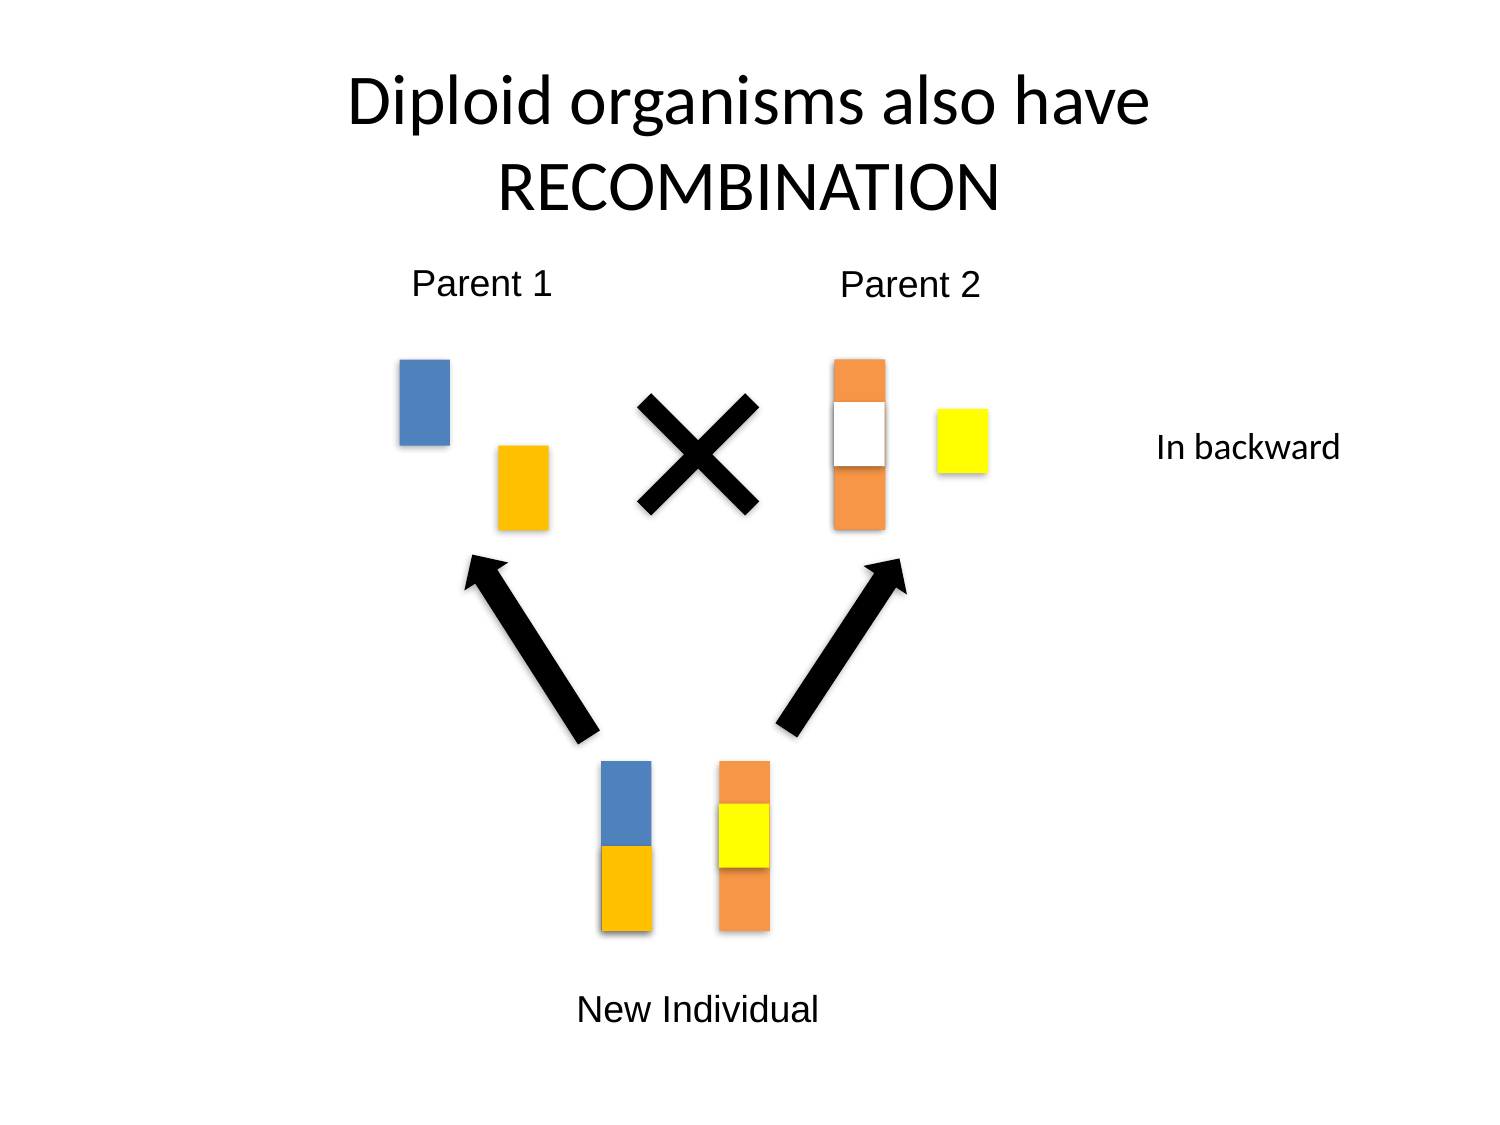

# Diploid organisms also have RECOMBINATION
Parent 1
Parent 2

In backward

New Individual